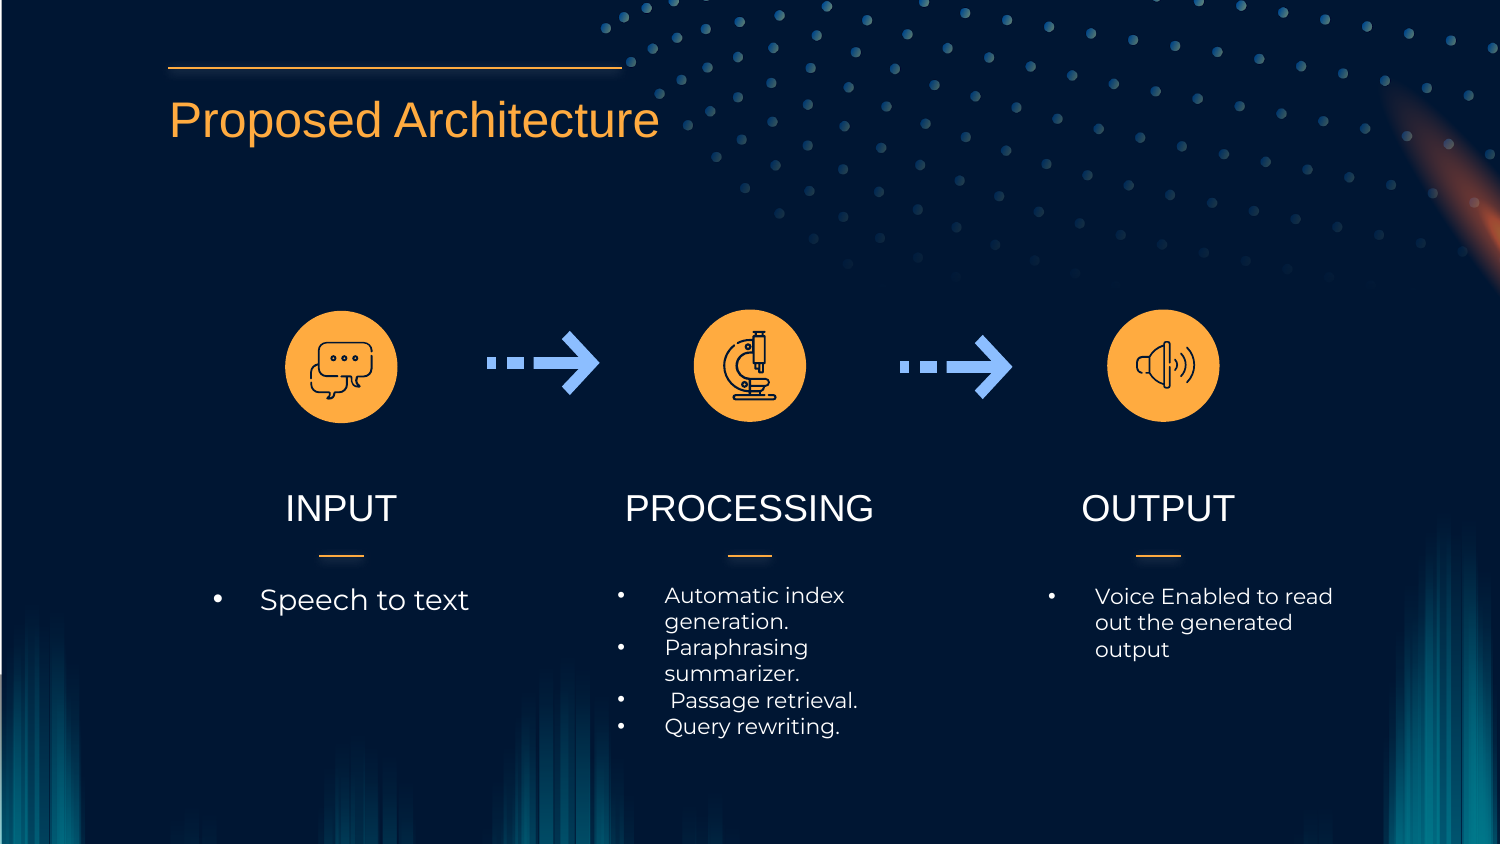

Proposed Architecture

INPUT
# PROCESSING
OUTPUT
Speech to text
Automatic index generation.
Paraphrasing summarizer.
 Passage retrieval.
Query rewriting.
Voice Enabled to read out the generated output